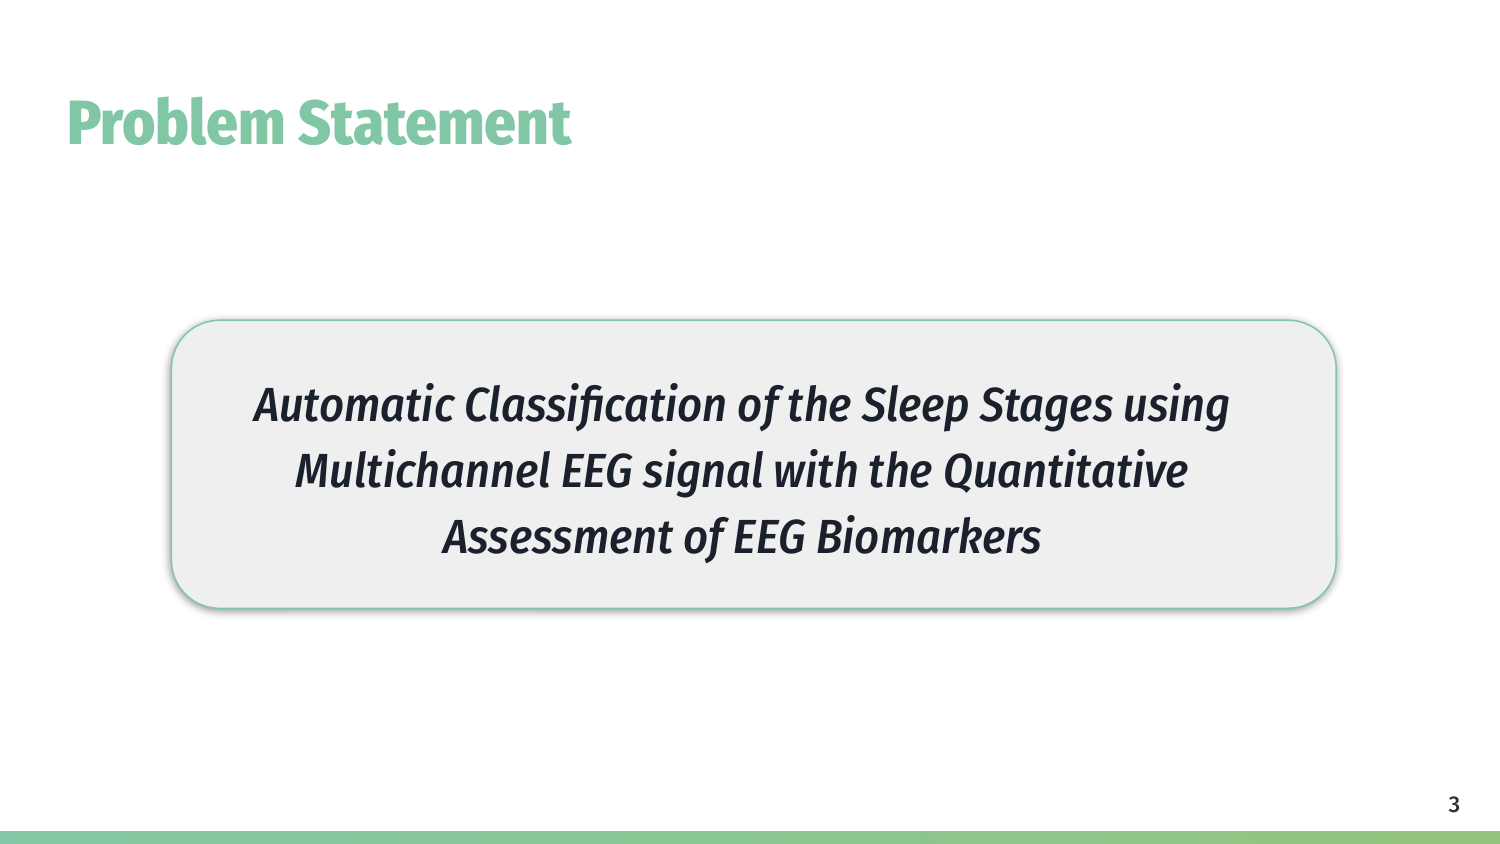

Problem Statement

# Automatic Classification of the Sleep Stages using Multichannel EEG signal with the Quantitative Assessment of EEG Biomarkers
3